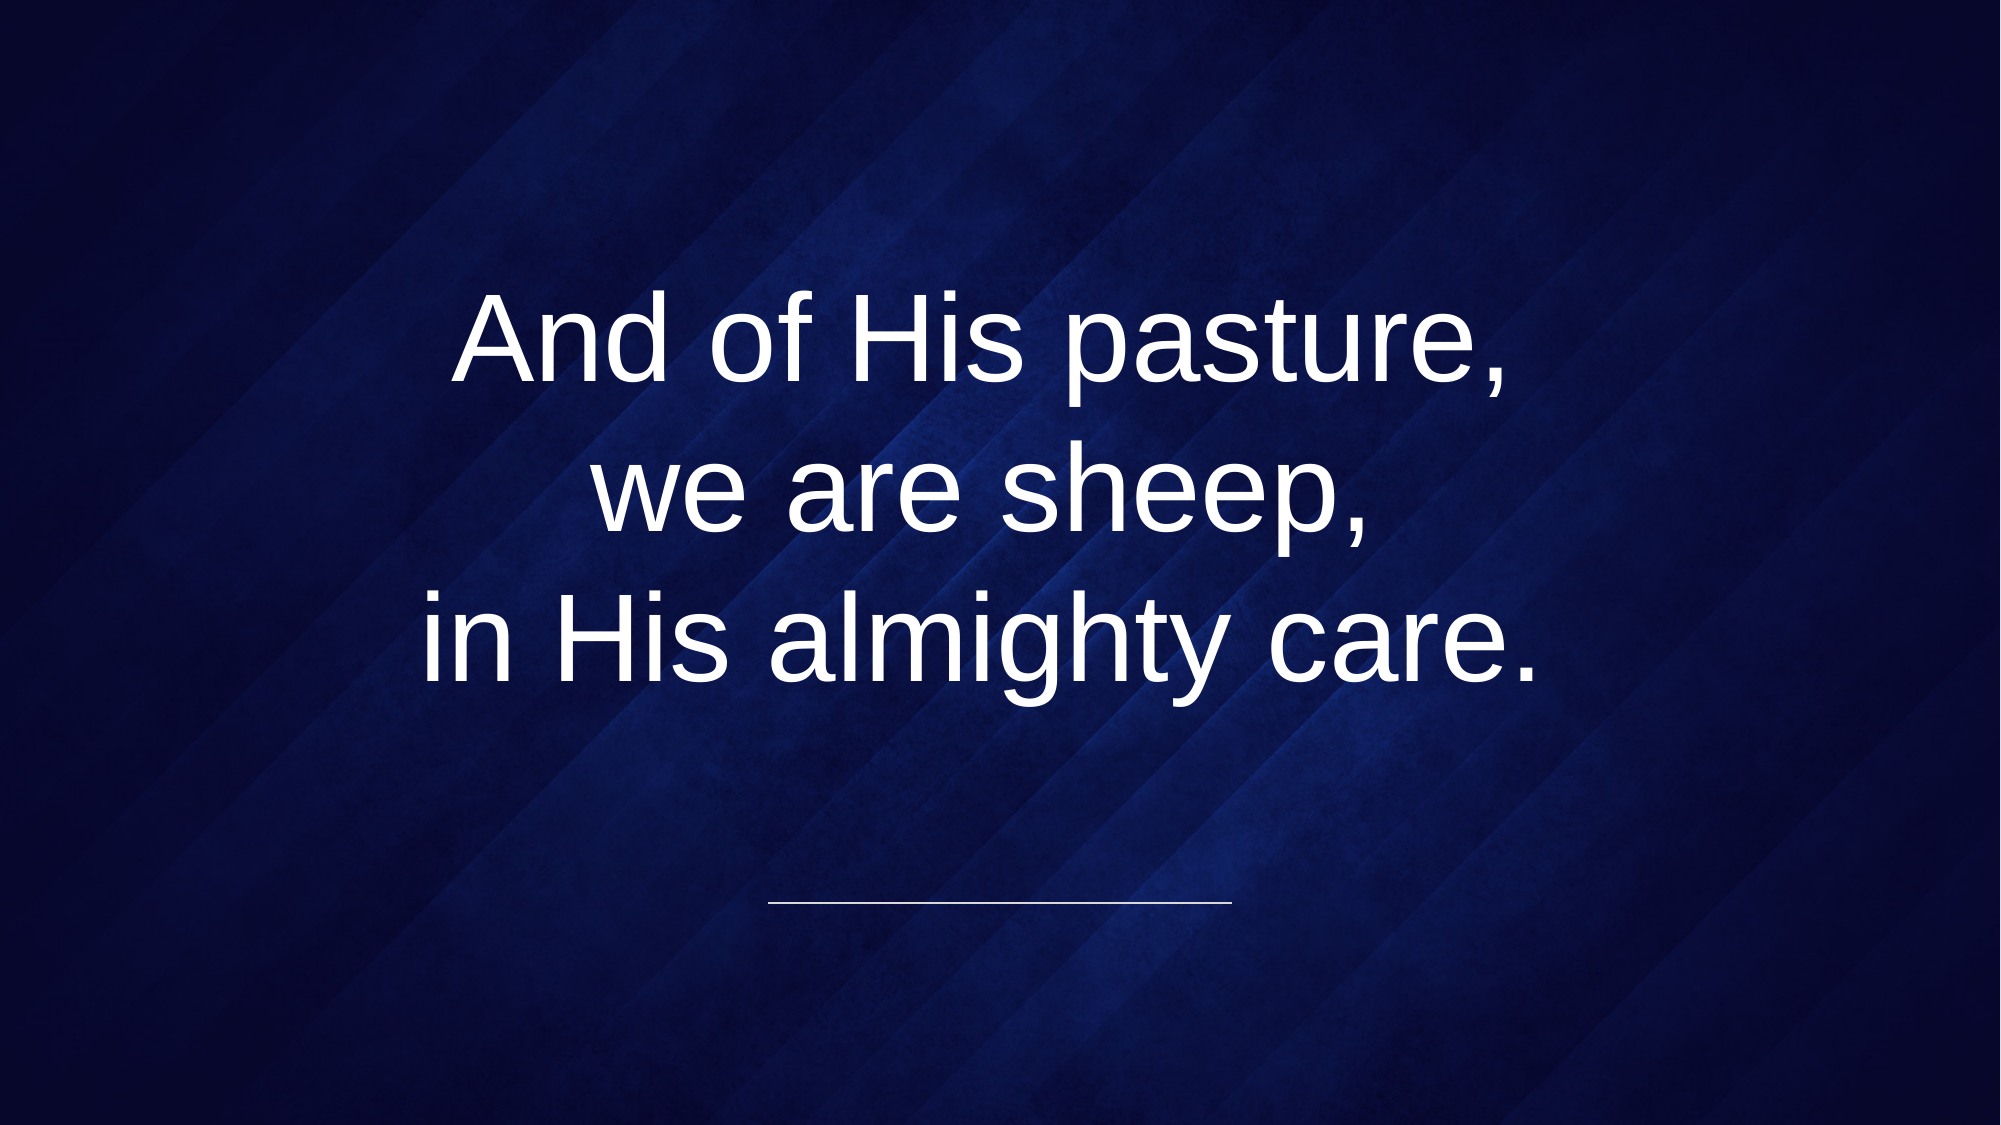

# And of His pasture, we are sheep, in His almighty care.